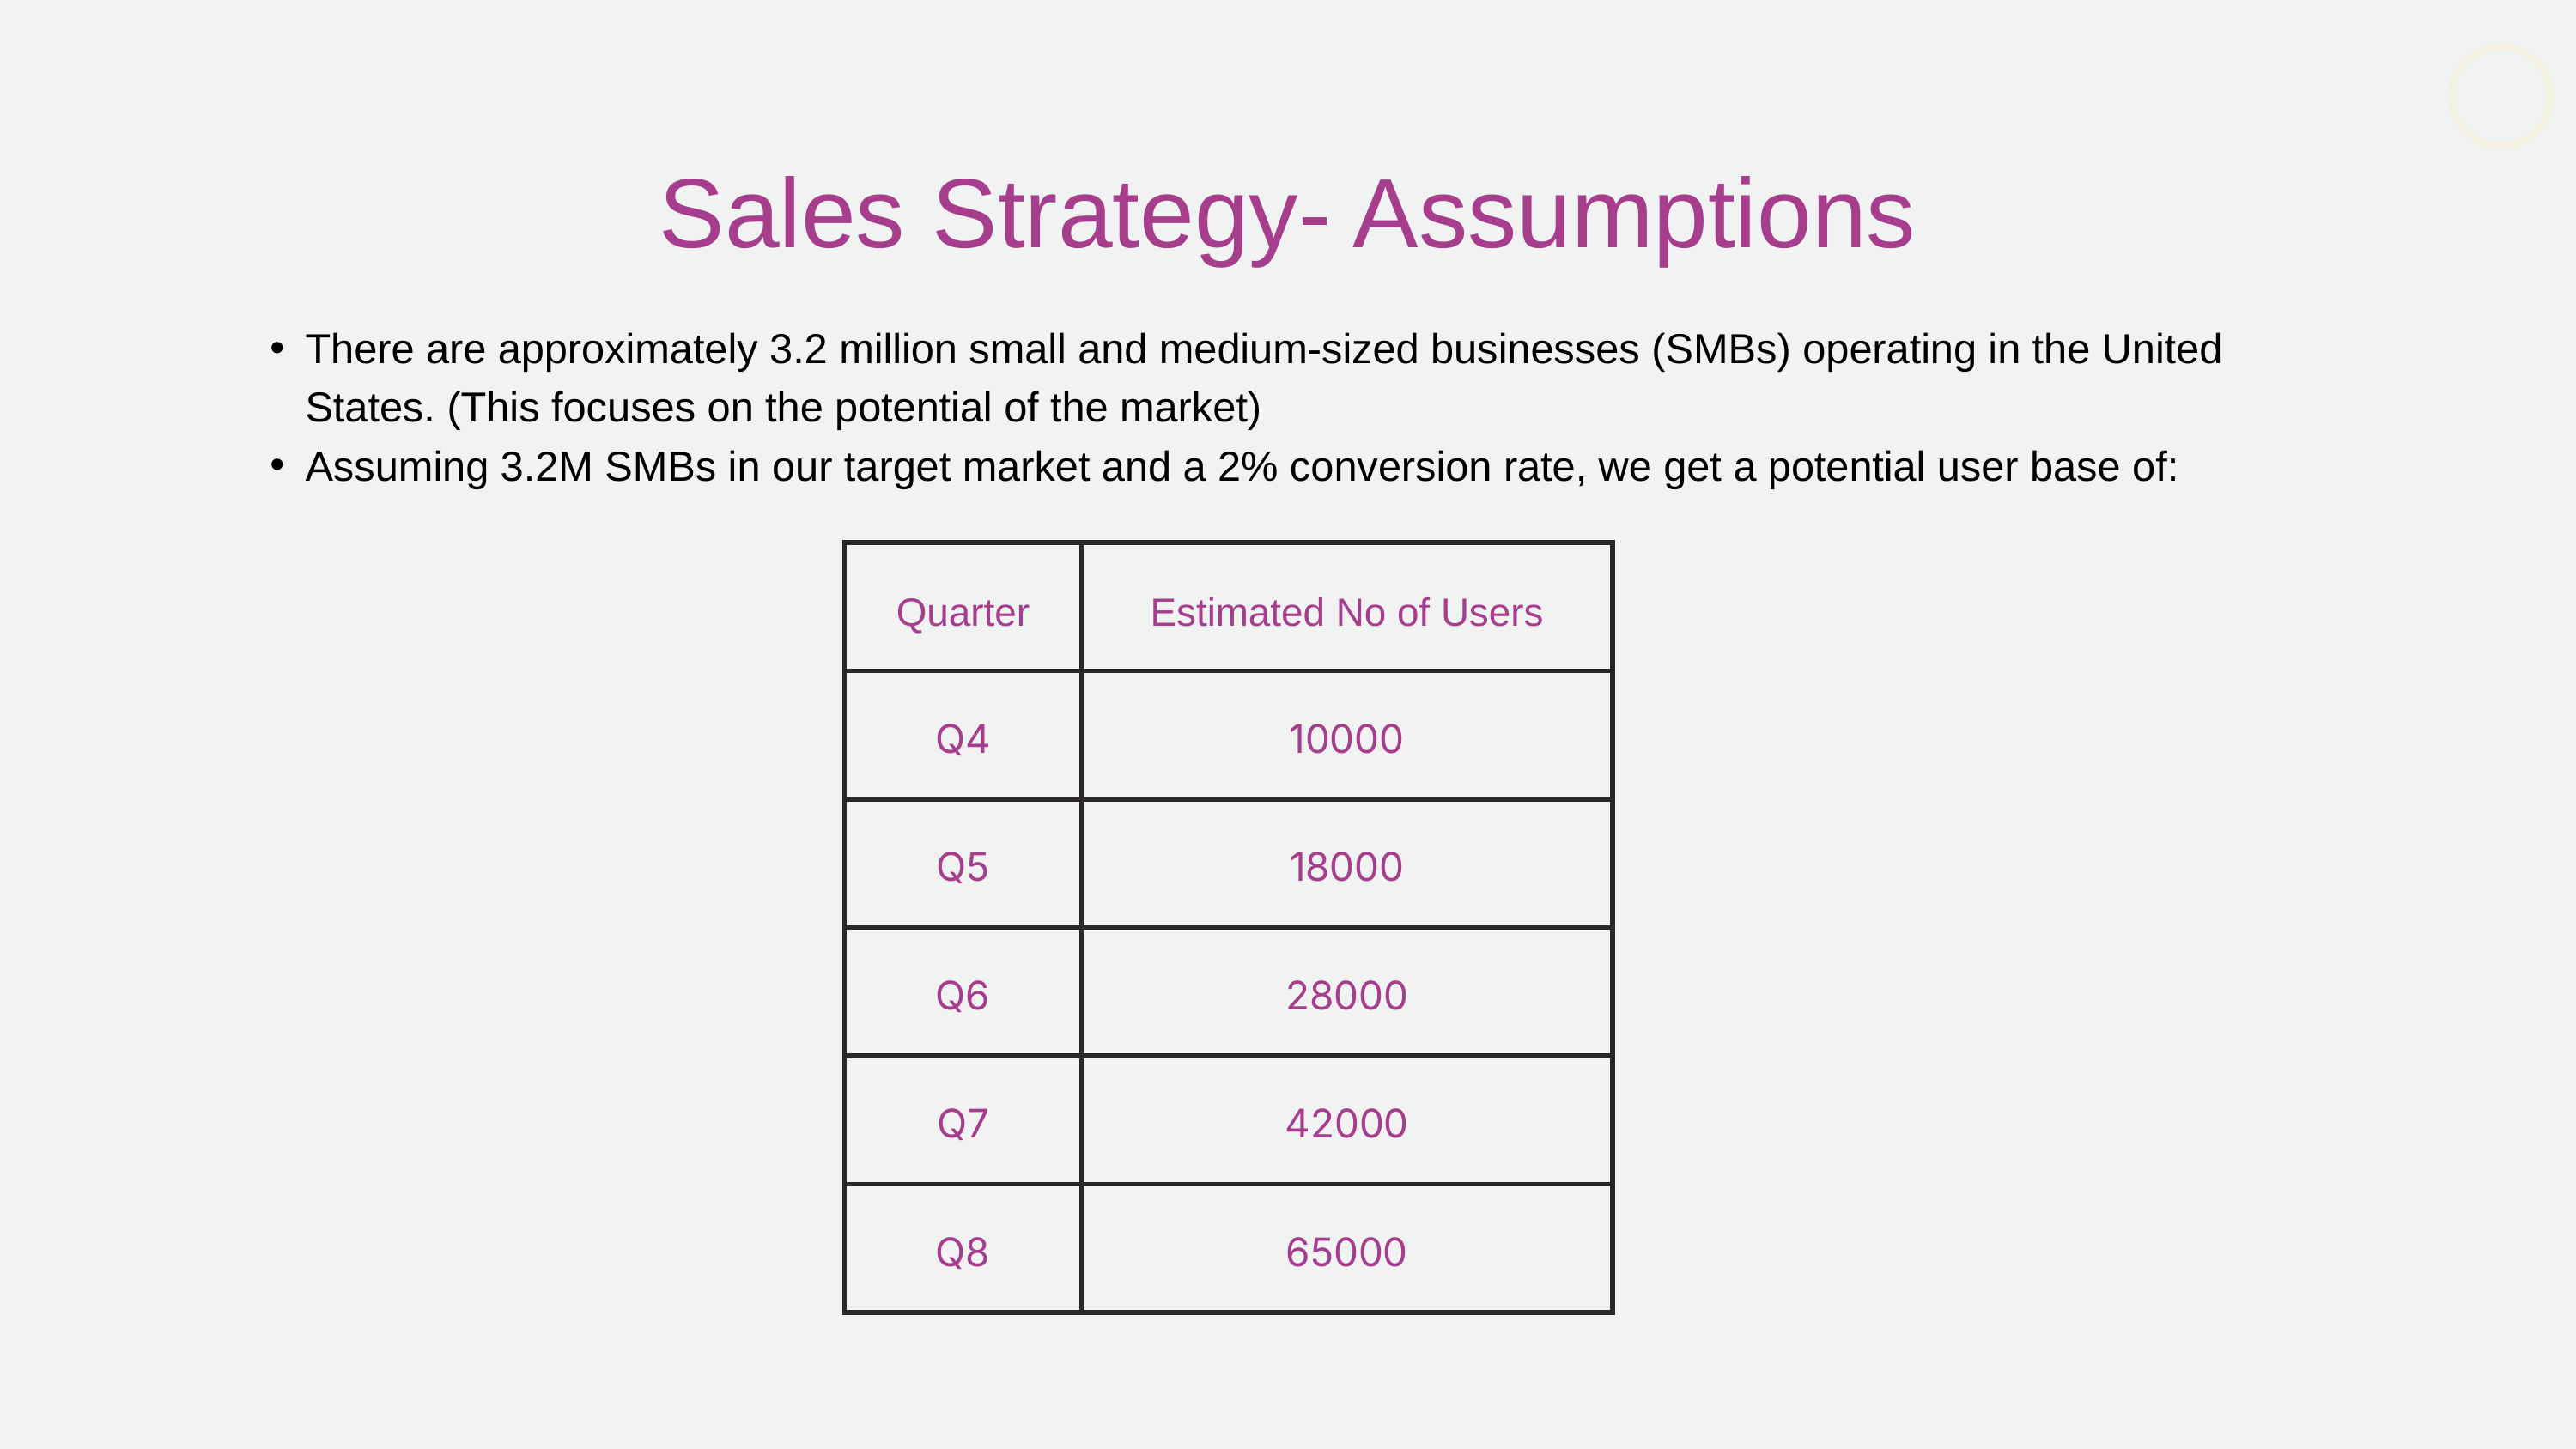

Sales Strategy- Assumptions
There are approximately 3.2 million small and medium-sized businesses (SMBs) operating in the United States. (This focuses on the potential of the market)
Assuming 3.2M SMBs in our target market and a 2% conversion rate, we get a potential user base of:
| Quarter | Estimated No of Users |
| --- | --- |
| Q4 | 10000 |
| Q5 | 18000 |
| Q6 | 28000 |
| Q7 | 42000 |
| Q8 | 65000 |